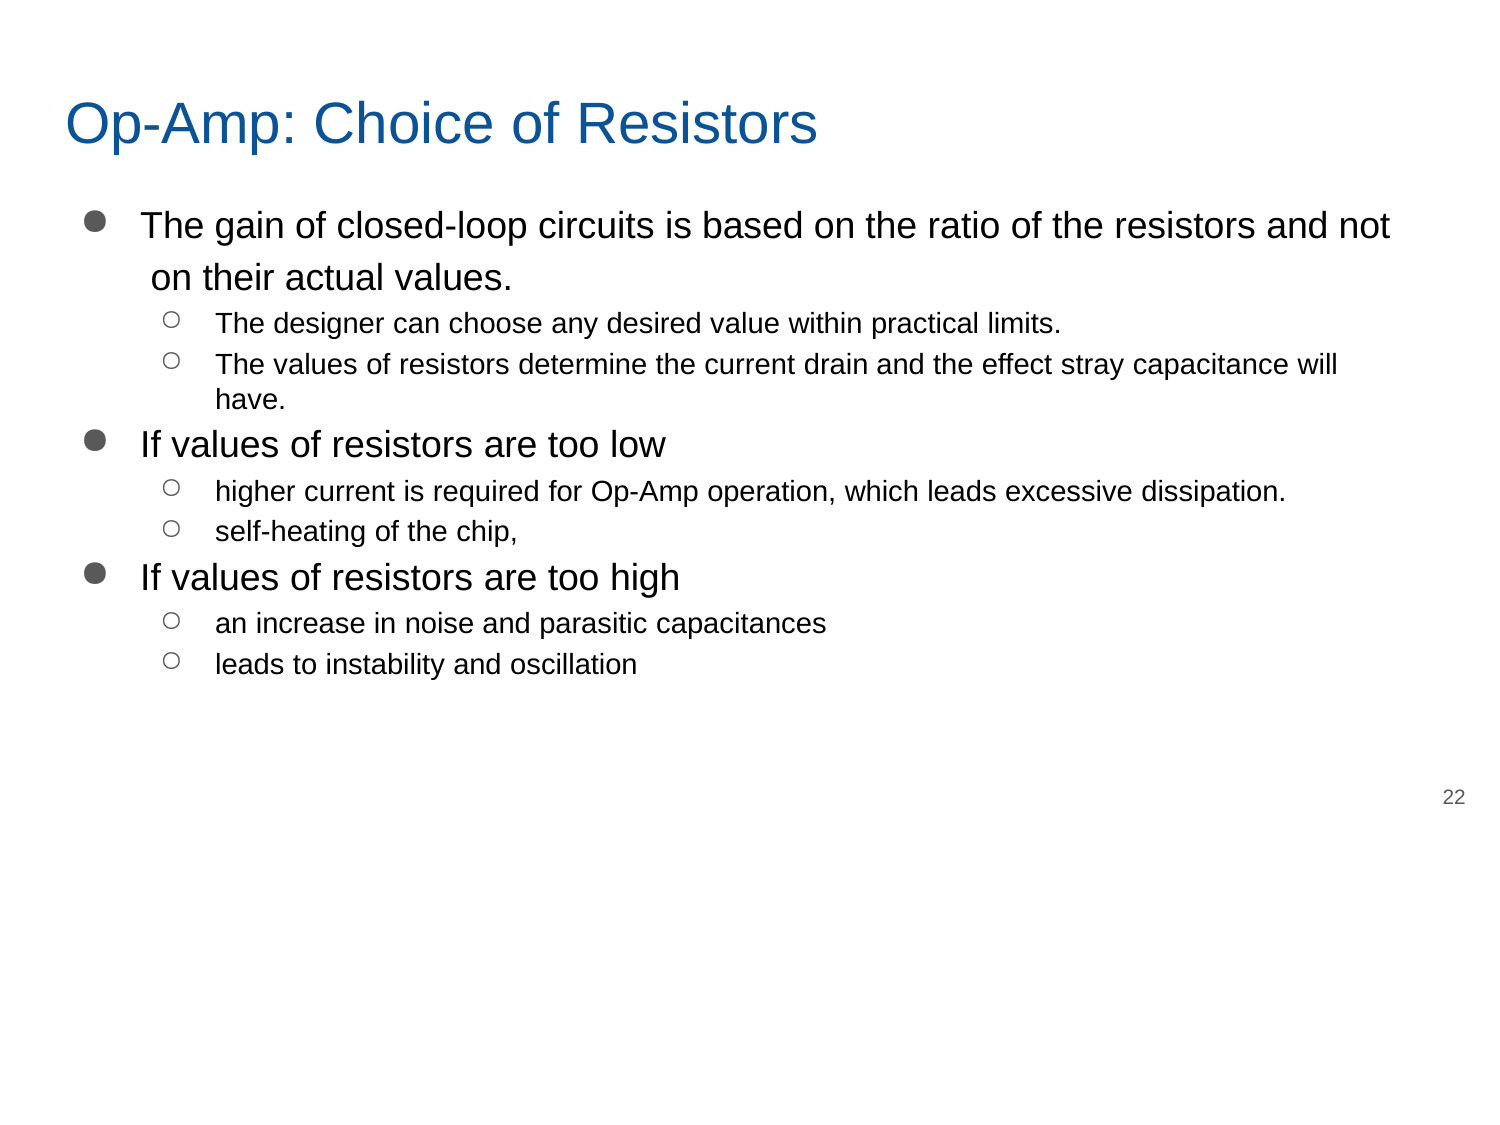

# Op-Amp: Choice of Resistors
The gain of closed-loop circuits is based on the ratio of the resistors and not  on their actual values.
The designer can choose any desired value within practical limits.
The values of resistors determine the current drain and the effect stray capacitance will have.
If values of resistors are too low
higher current is required for Op-Amp operation, which leads excessive dissipation.
self-heating of the chip,
If values of resistors are too high
an increase in noise and parasitic capacitances
leads to instability and oscillation
22